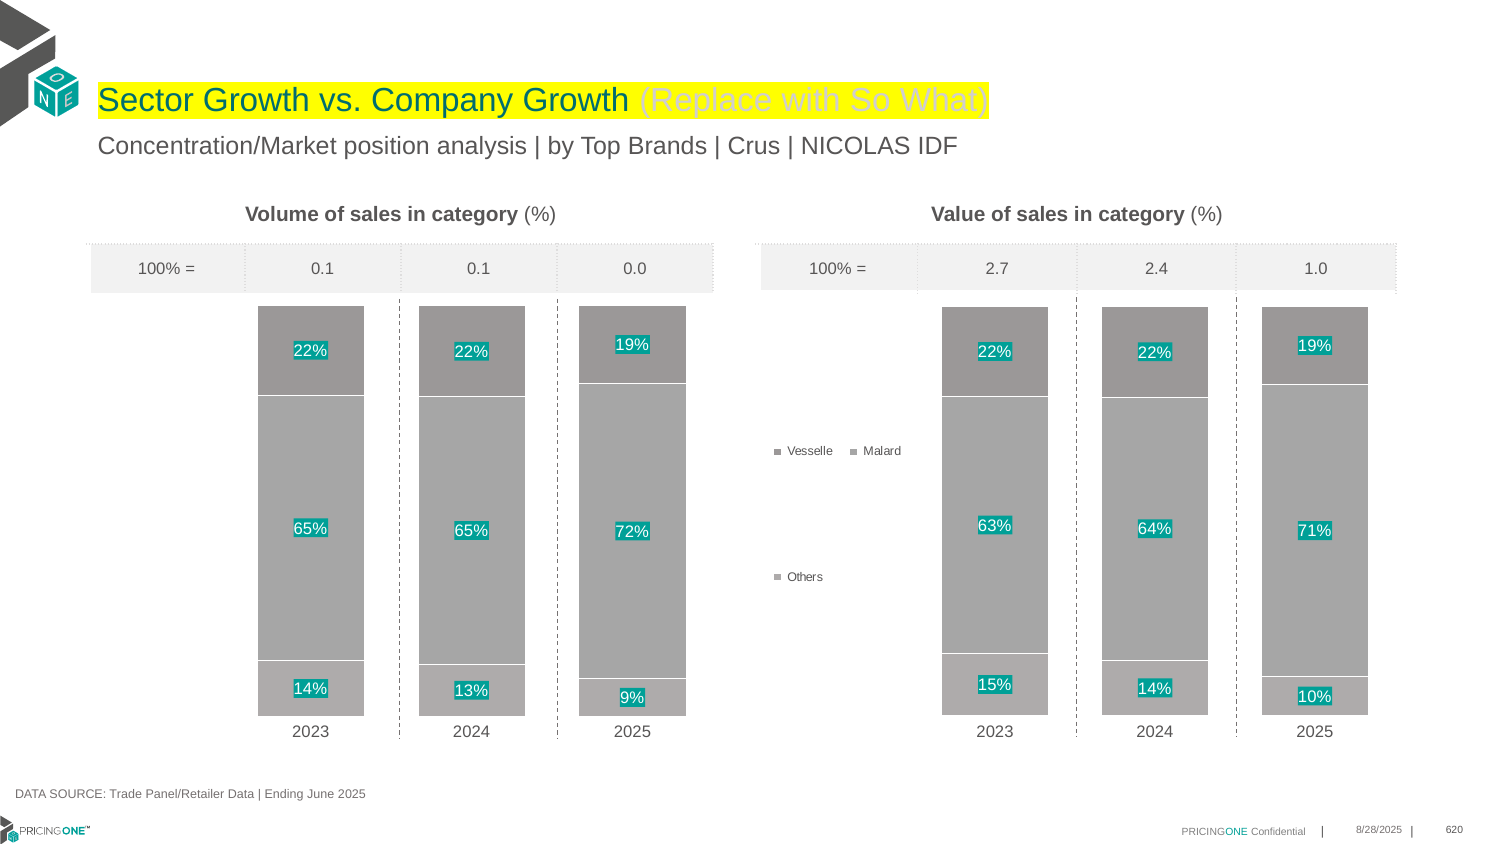

# Sector Growth vs. Company Growth (Replace with So What)
Concentration/Market position analysis | by Top Brands | Crus | NICOLAS IDF
| Volume of sales in category (%) |  |  |  |
| --- | --- | --- | --- |
| 100% = | 0.1 | 0.1 | 0.0 |
| Value of sales in category (%) |  |  |  |
| --- | --- | --- | --- |
| 100% = | 2.7 | 2.4 | 1.0 |

### Chart

| Category | Others | Malard | Vesselle |
|---|---|---|---|
| 2023 | 0.13563895020848662 | 0.6461209943874533 | 0.21824005540406008 |
| 2024 | 0.12719723654431908 | 0.6500927391222965 | 0.22271002433338438 |
| 2025 | 0.09216697027247005 | 0.7175303282818496 | 0.1903027014456804 |

### Chart

| Category | Others | Malard | Vesselle |
|---|---|---|---|
| 2023 | 0.15275038532022378 | 0.6257256848653835 | 0.22152392981439273 |
| 2024 | 0.13599446941009308 | 0.6405605203581456 | 0.2234450102317613 |
| 2025 | 0.09658047713464371 | 0.7108589929474272 | 0.19256052991792913 |
DATA SOURCE: Trade Panel/Retailer Data | Ending June 2025

8/28/2025
620